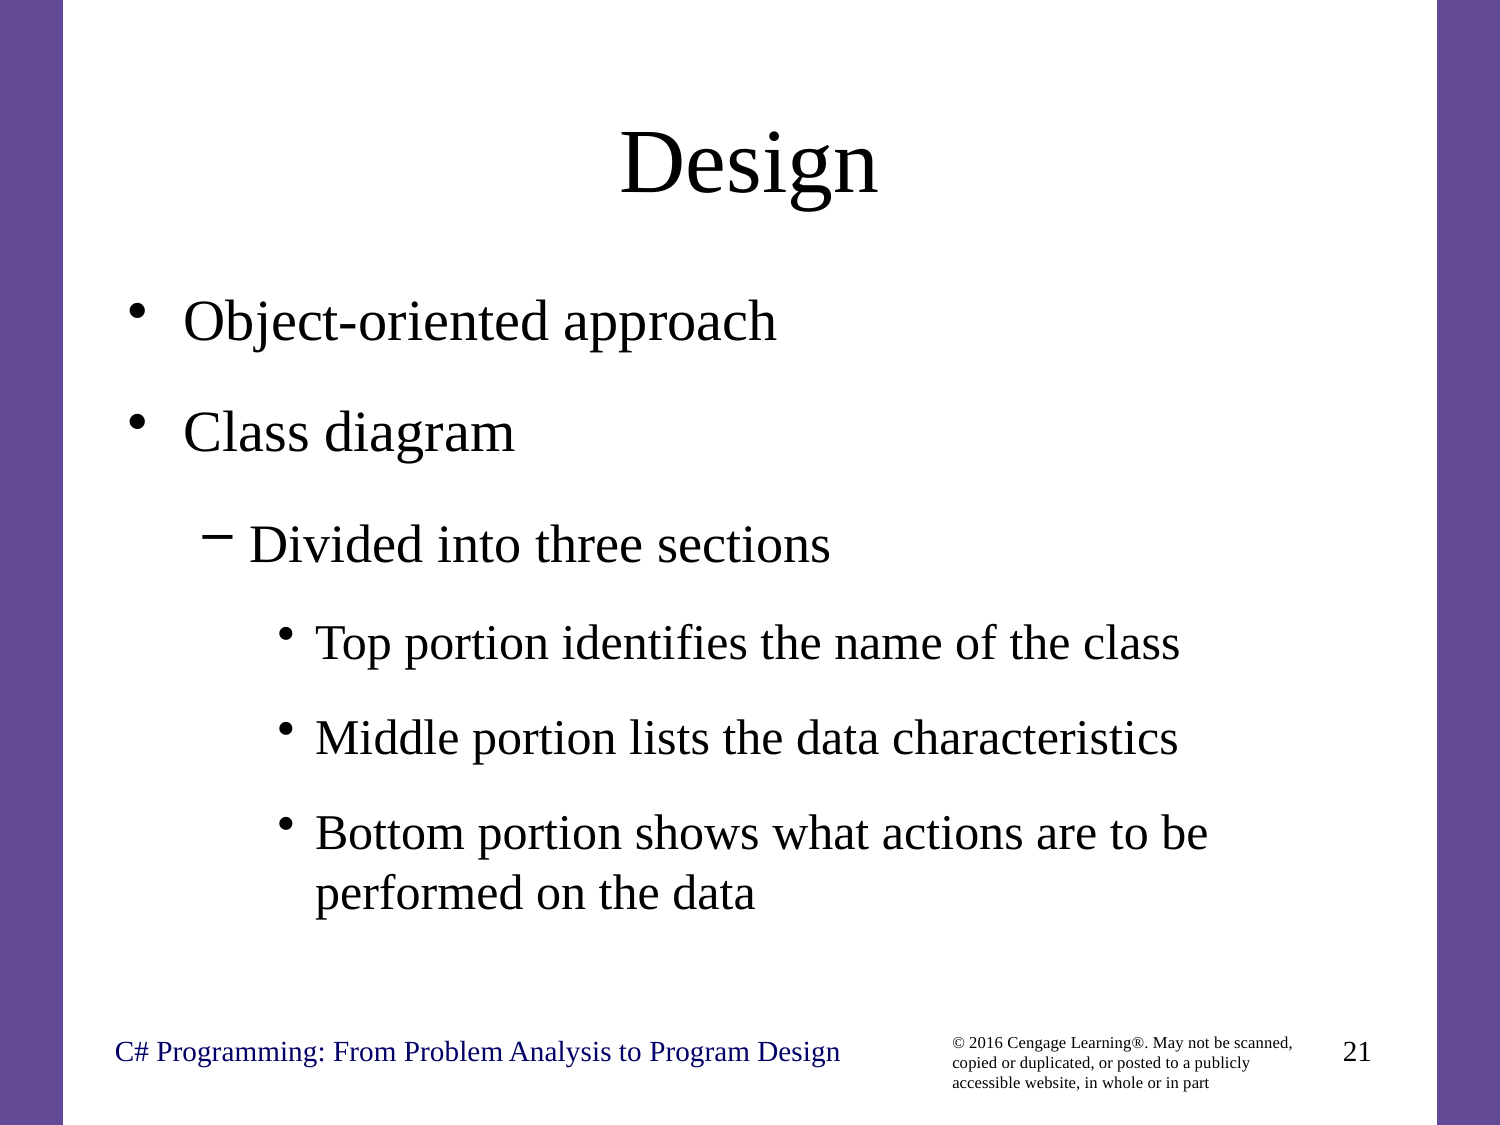

# Design
Object-oriented approach
Class diagram
Divided into three sections
Top portion identifies the name of the class
Middle portion lists the data characteristics
Bottom portion shows what actions are to be performed on the data
C# Programming: From Problem Analysis to Program Design

21